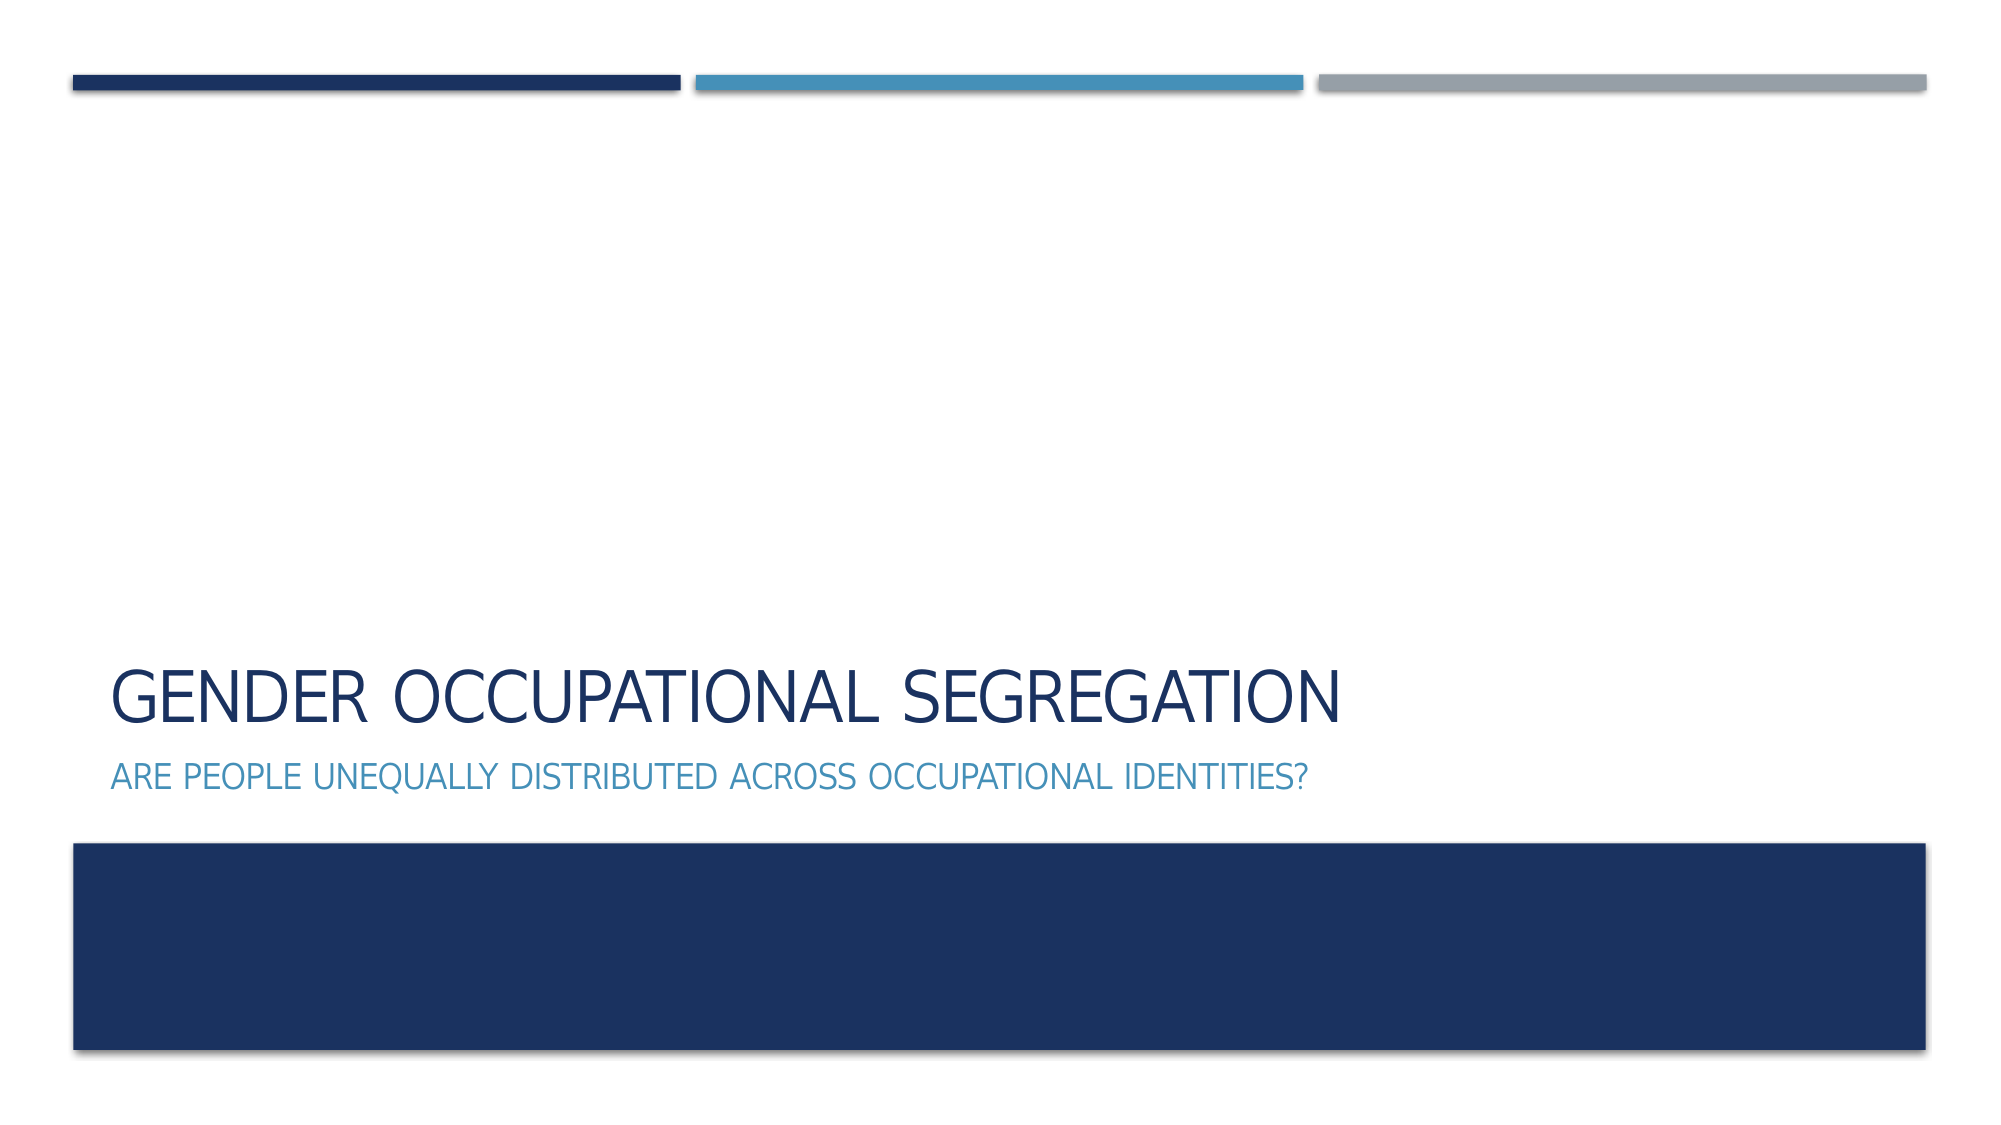

# Gender Occupational Segregation
Are people unequally distributed across occupational identities?